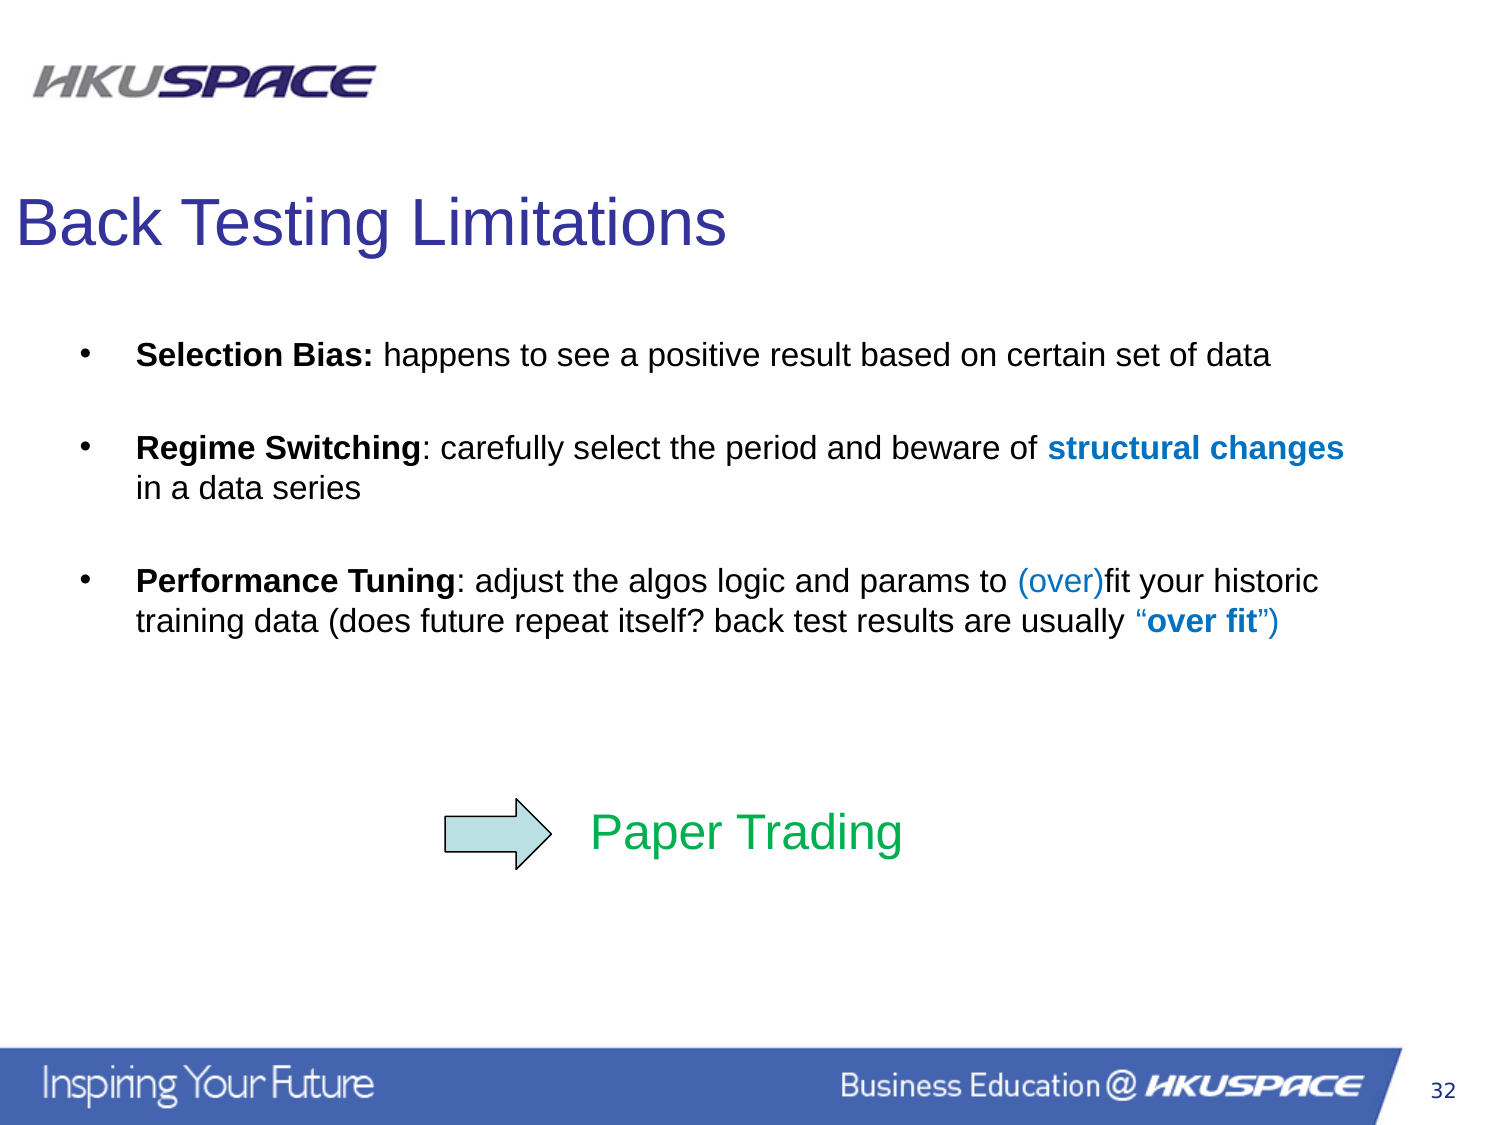

Back Testing Limitations

Selection Bias: happens to see a positive result based on certain set of data

Regime Switching: carefully select the period and beware of structural changes in a data series

Performance Tuning: adjust the algos logic and params to (over)fit your historic training data (does future repeat itself? back test results are usually “over fit”)

Paper Trading

32